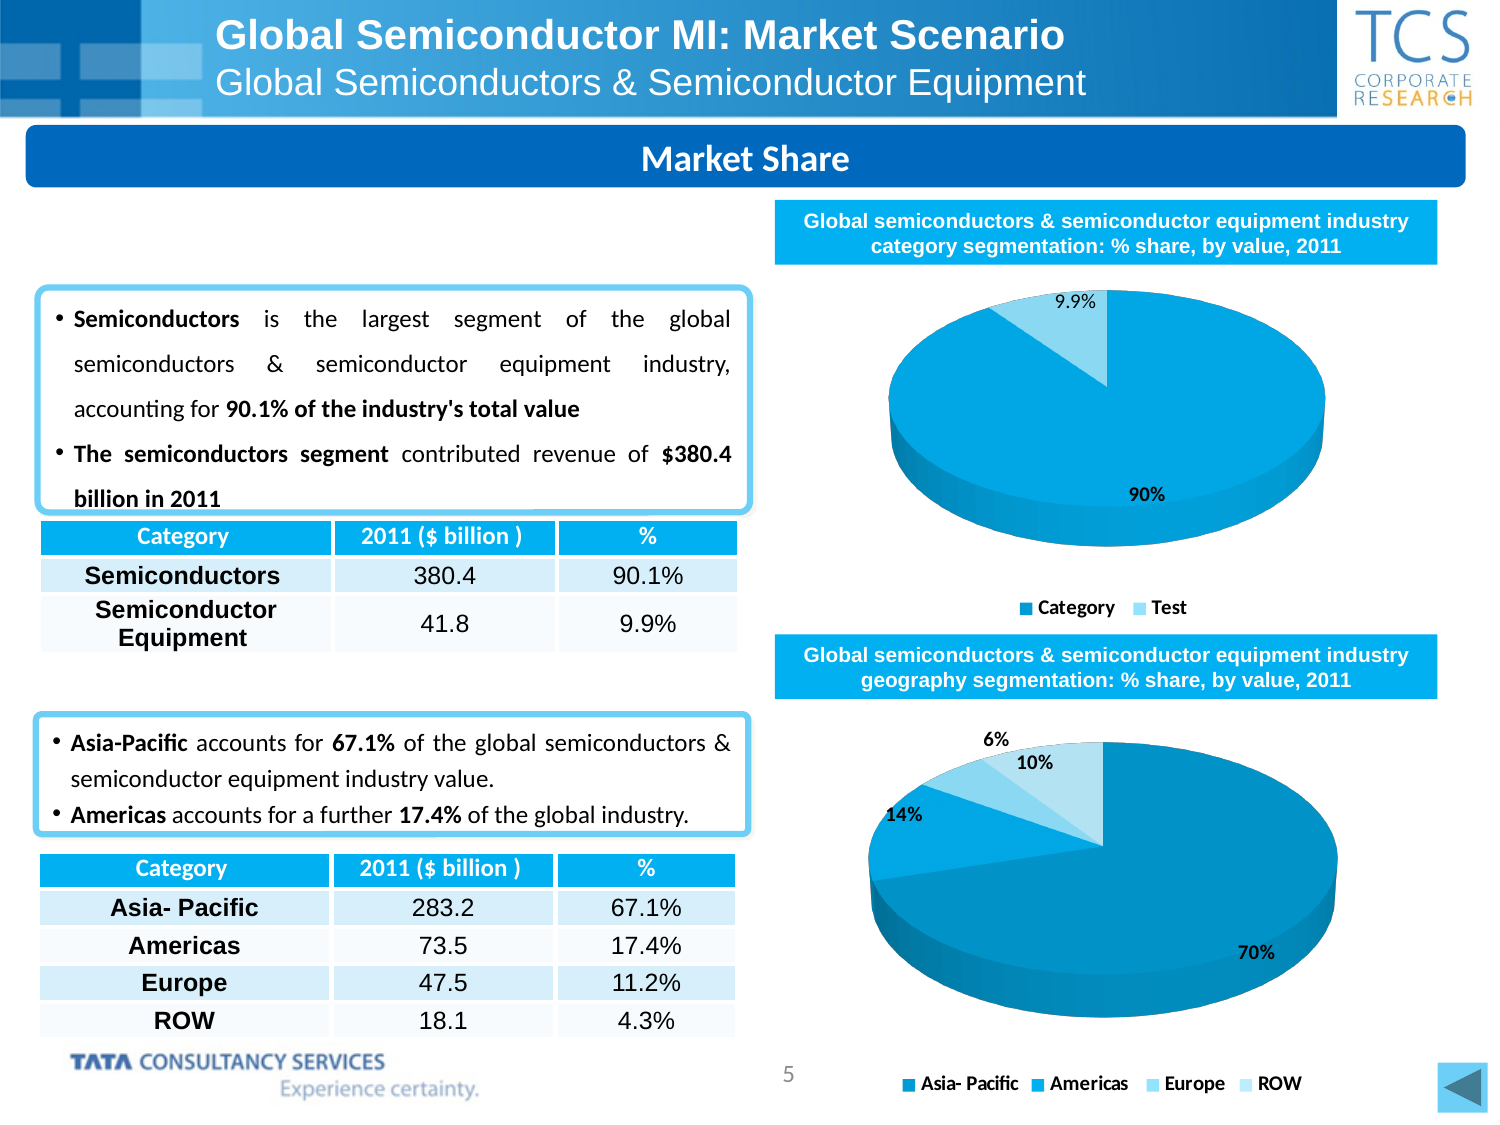

# Global Semiconductor MI: Market Scenario Global Semiconductors & Semiconductor Equipment
Market Share
Global semiconductors & semiconductor equipment industry category segmentation: % share, by value, 2011

[unsupported chart]

Semiconductors is the largest segment of the global semiconductors & semiconductor equipment industry, accounting for 90.1% of the industry's total value
The semiconductors segment contributed revenue of $380.4 billion in 2011
| Category | 2011 ($ billion ) | % |
| --- | --- | --- |
| Semiconductors | 380.4 | 90.1% |
| Semiconductor Equipment | 41.8 | 9.9% |
Global semiconductors & semiconductor equipment industry geography segmentation: % share, by value, 2011

[unsupported chart]

Asia-Pacific accounts for 67.1% of the global semiconductors & semiconductor equipment industry value.
Americas accounts for a further 17.4% of the global industry.
| Category | 2011 ($ billion ) | % |
| --- | --- | --- |
| Asia- Pacific | 283.2 | 67.1% |
| Americas | 73.5 | 17.4% |
| Europe | 47.5 | 11.2% |
| ROW | 18.1 | 4.3% |
5